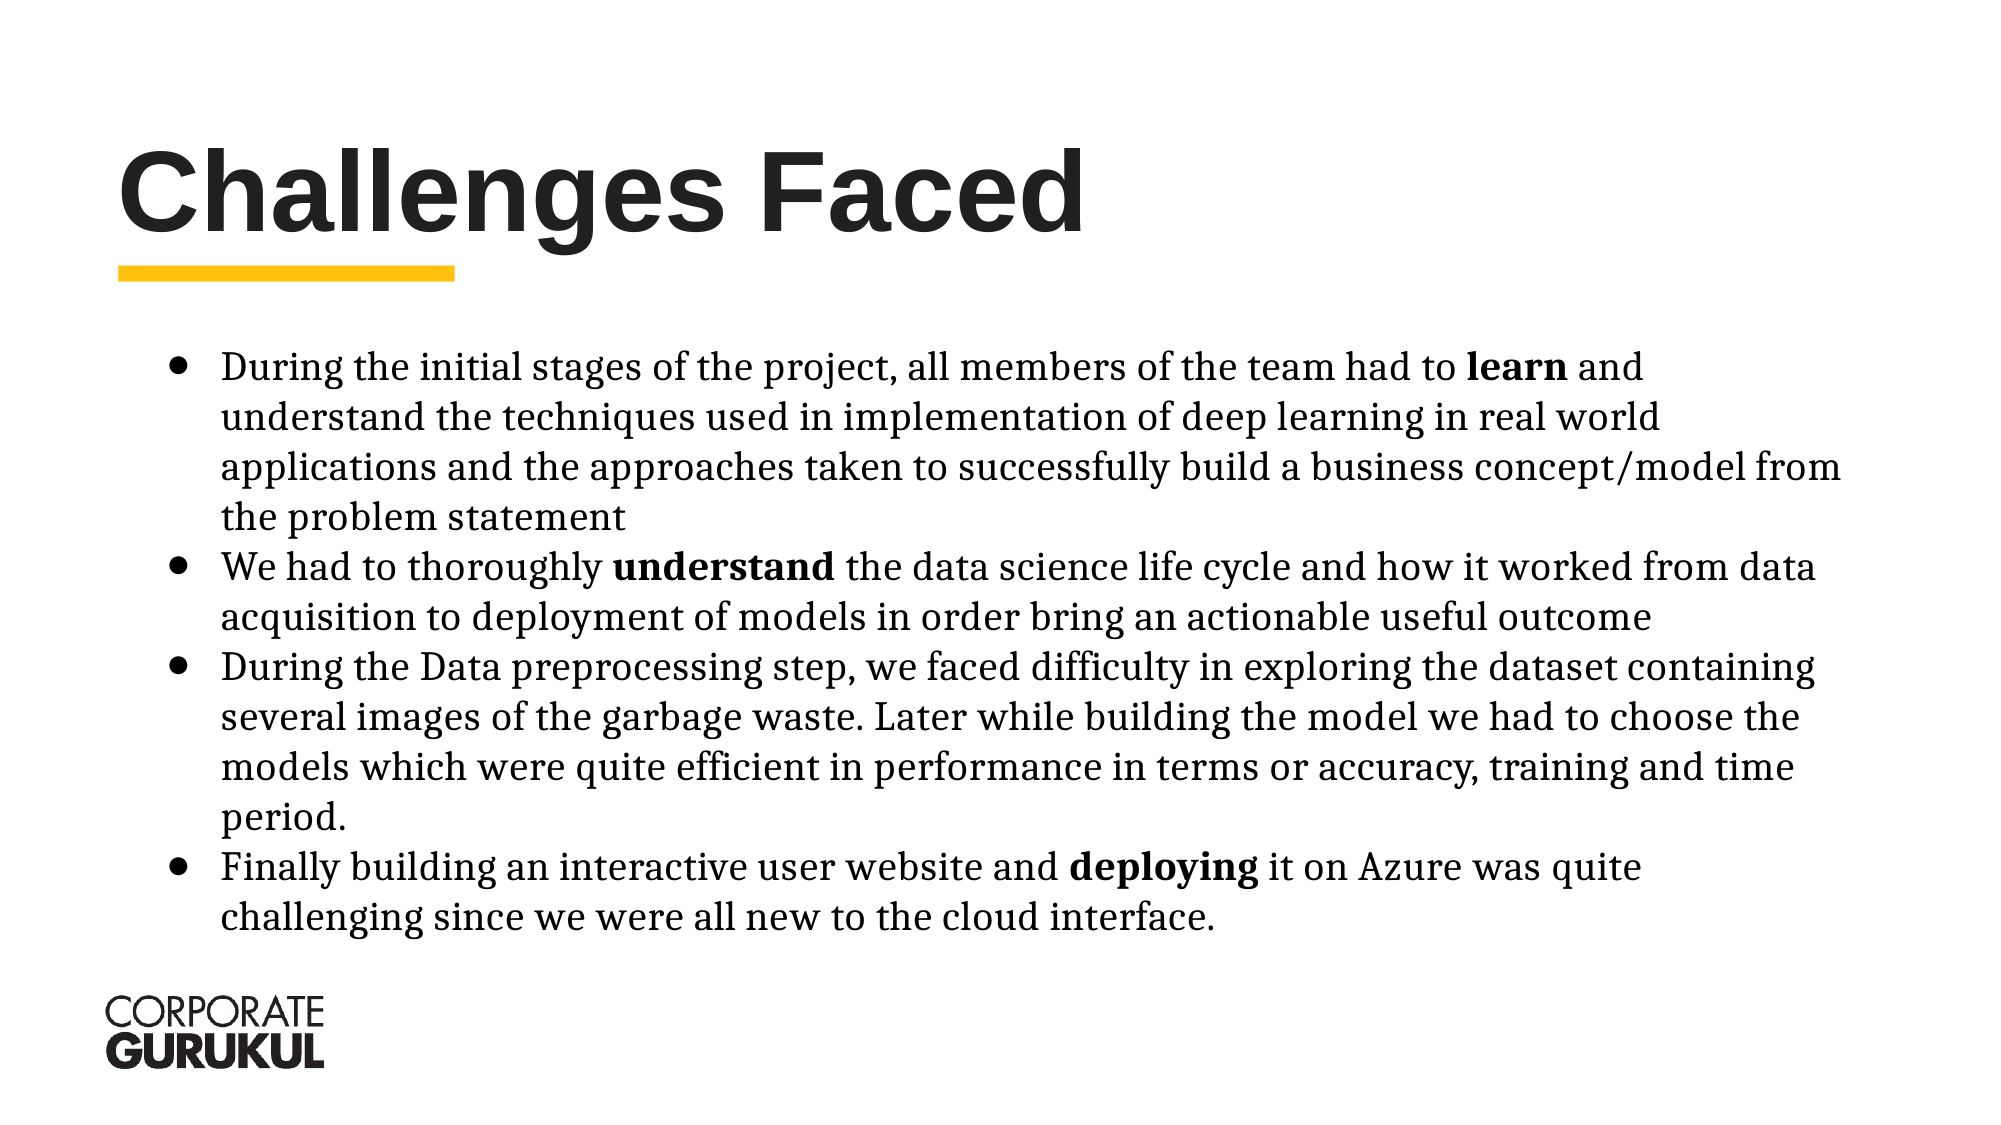

Challenges Faced
During the initial stages of the project, all members of the team had to learn and understand the techniques used in implementation of deep learning in real world  applications and the approaches taken to successfully build a business concept/model from the problem statement
We had to thoroughly understand the data science life cycle and how it worked from data acquisition to deployment of models in order bring an actionable useful outcome
During the Data preprocessing step, we faced difficulty in exploring the dataset containing  several images of the garbage waste. Later while building the model we had to choose the models which were quite efficient in performance in terms or accuracy, training and time period.
Finally building an interactive user website and deploying it on Azure was quite challenging since we were all new to the cloud interface.